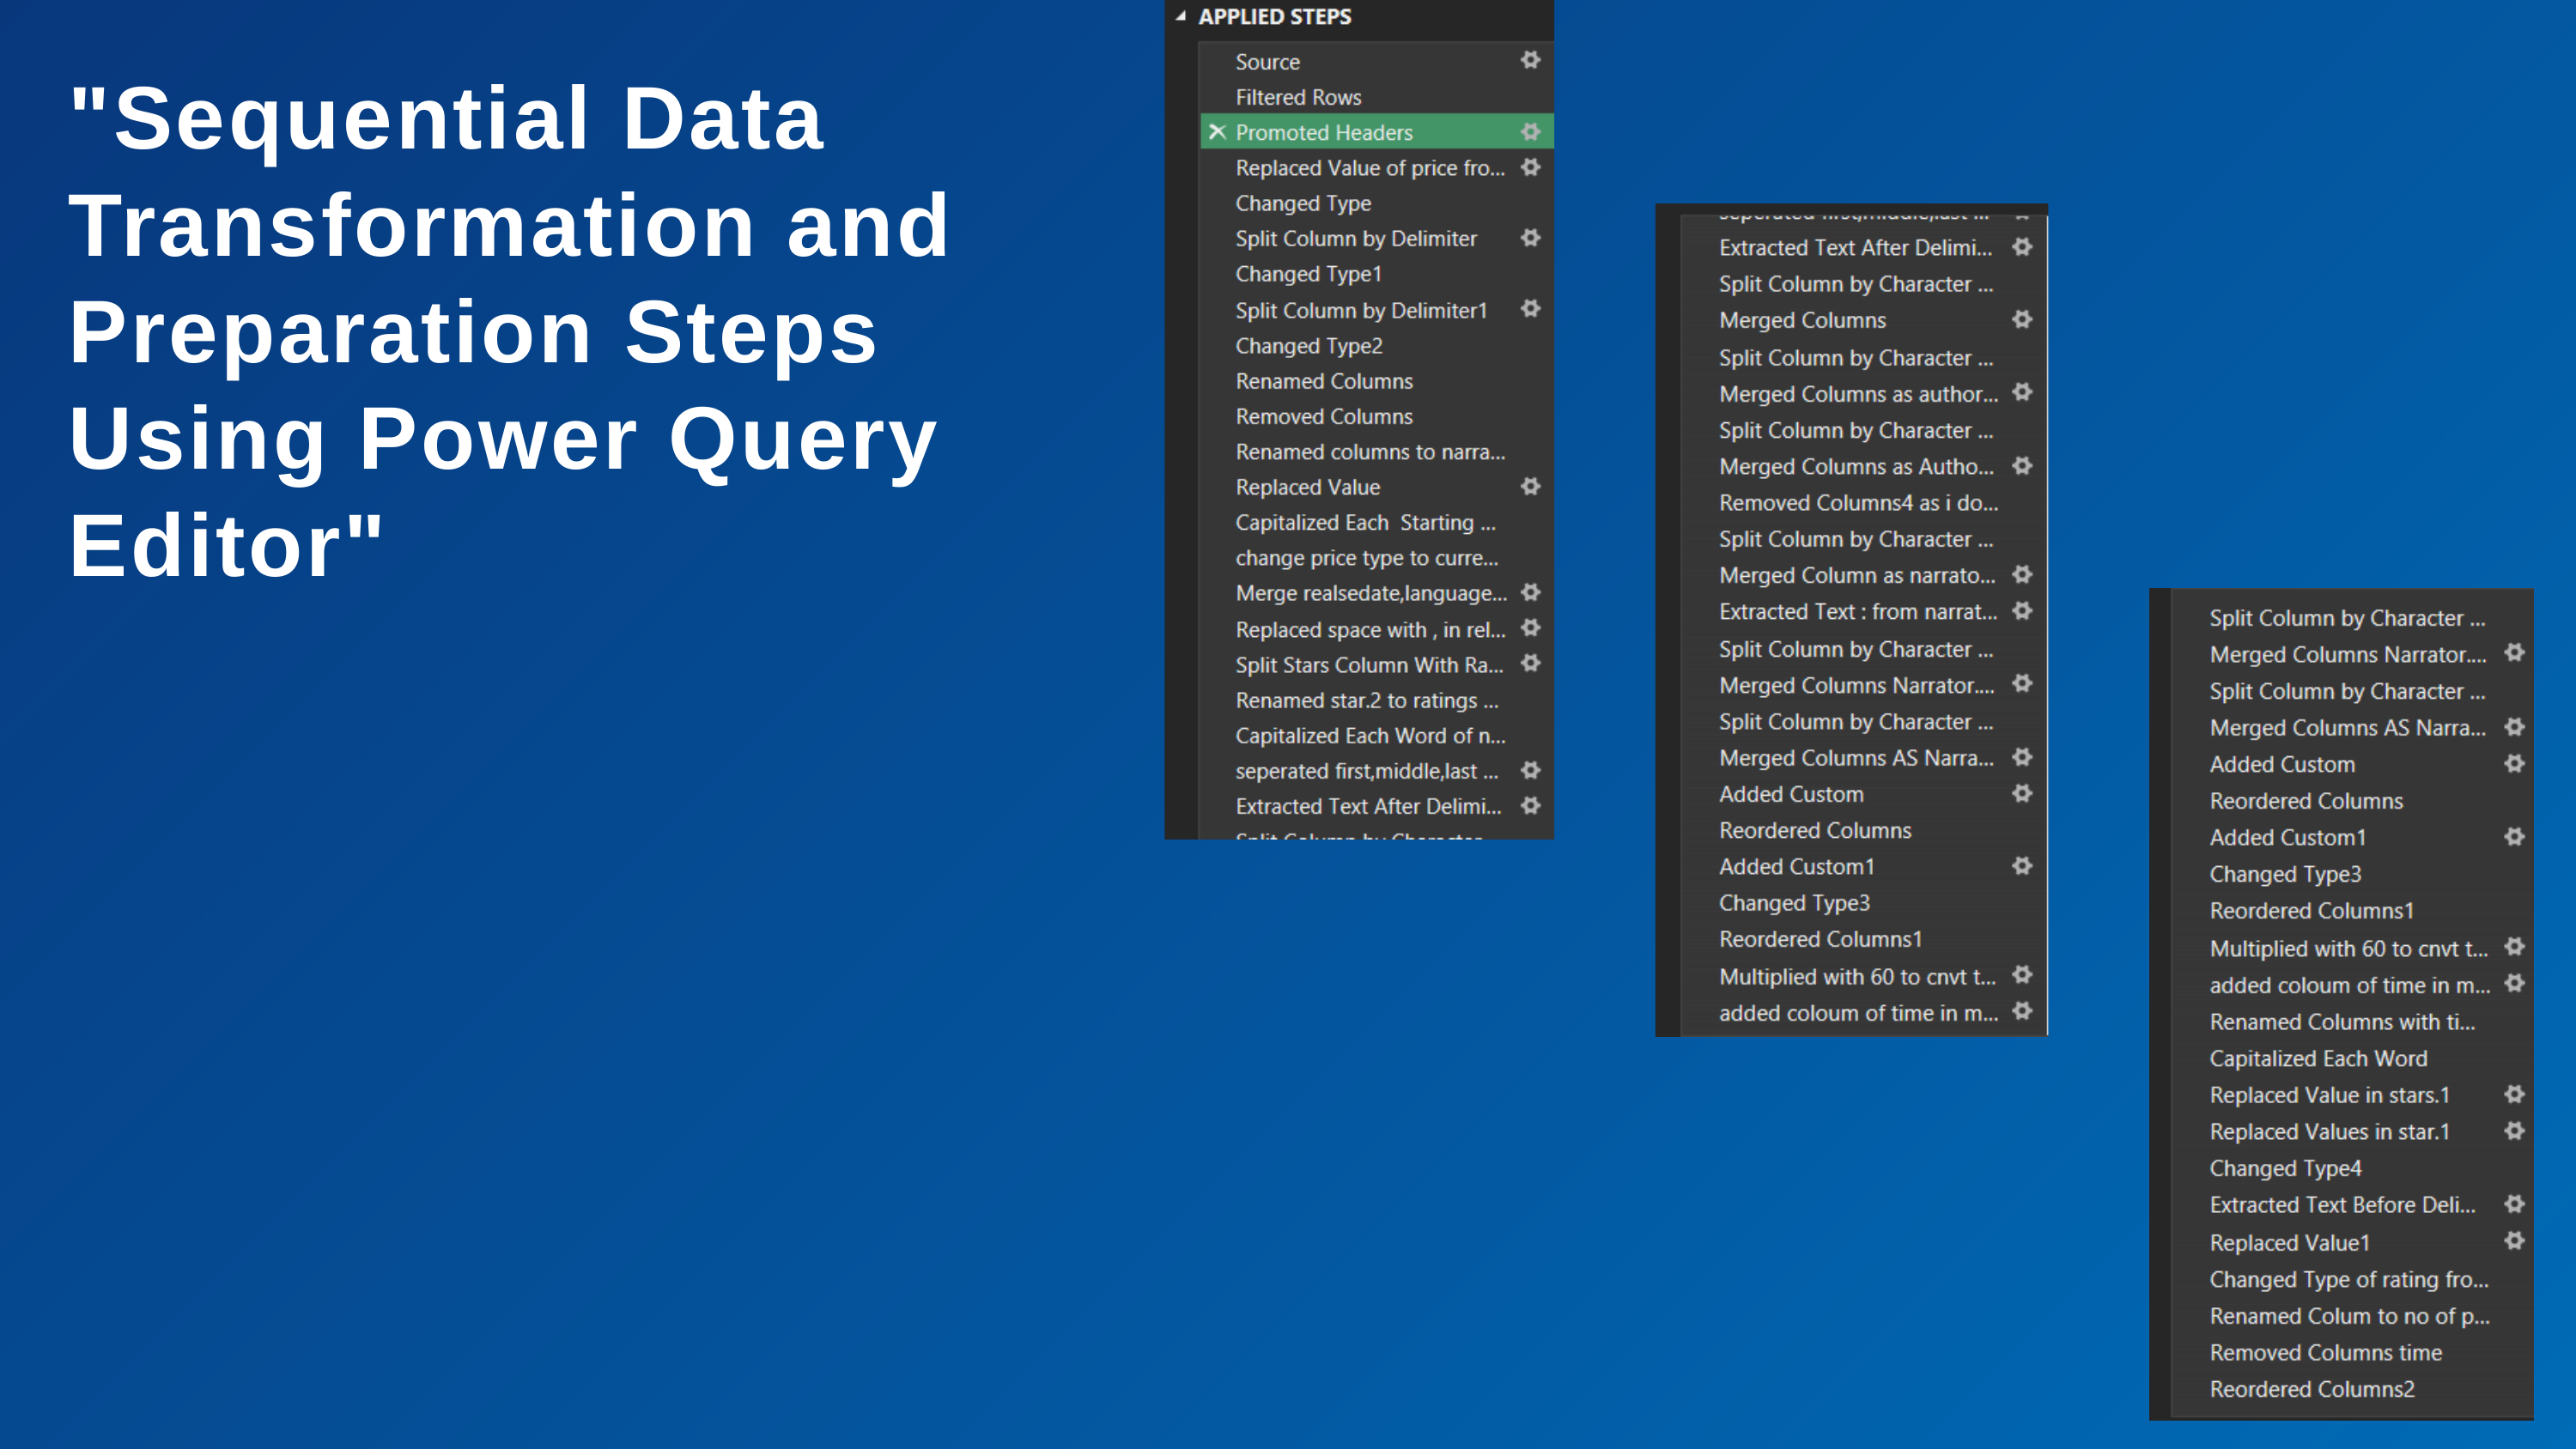

"Sequential Data Transformation and Preparation Steps Using Power Query Editor"